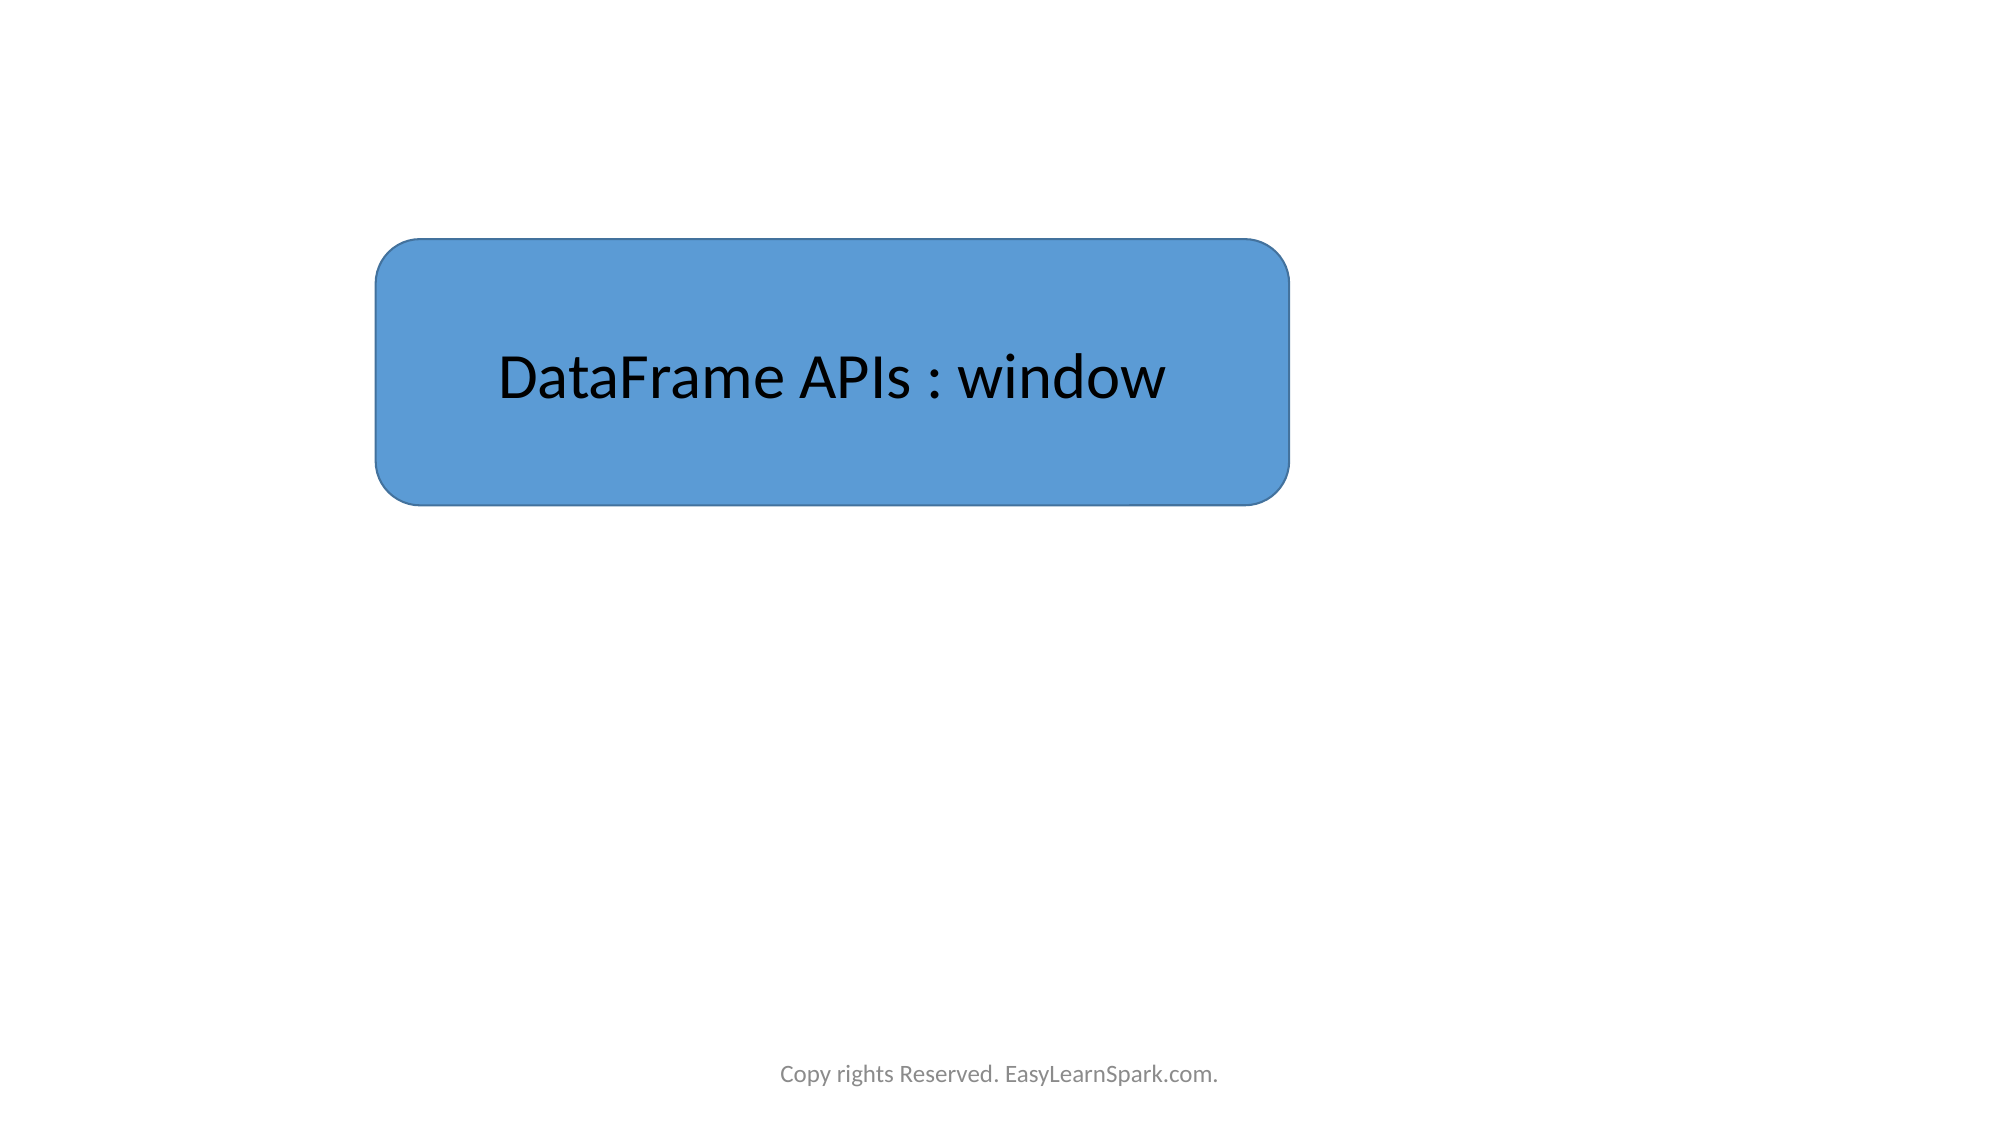

DataFrame APIs : window
Copy rights Reserved. EasyLearnSpark.com.